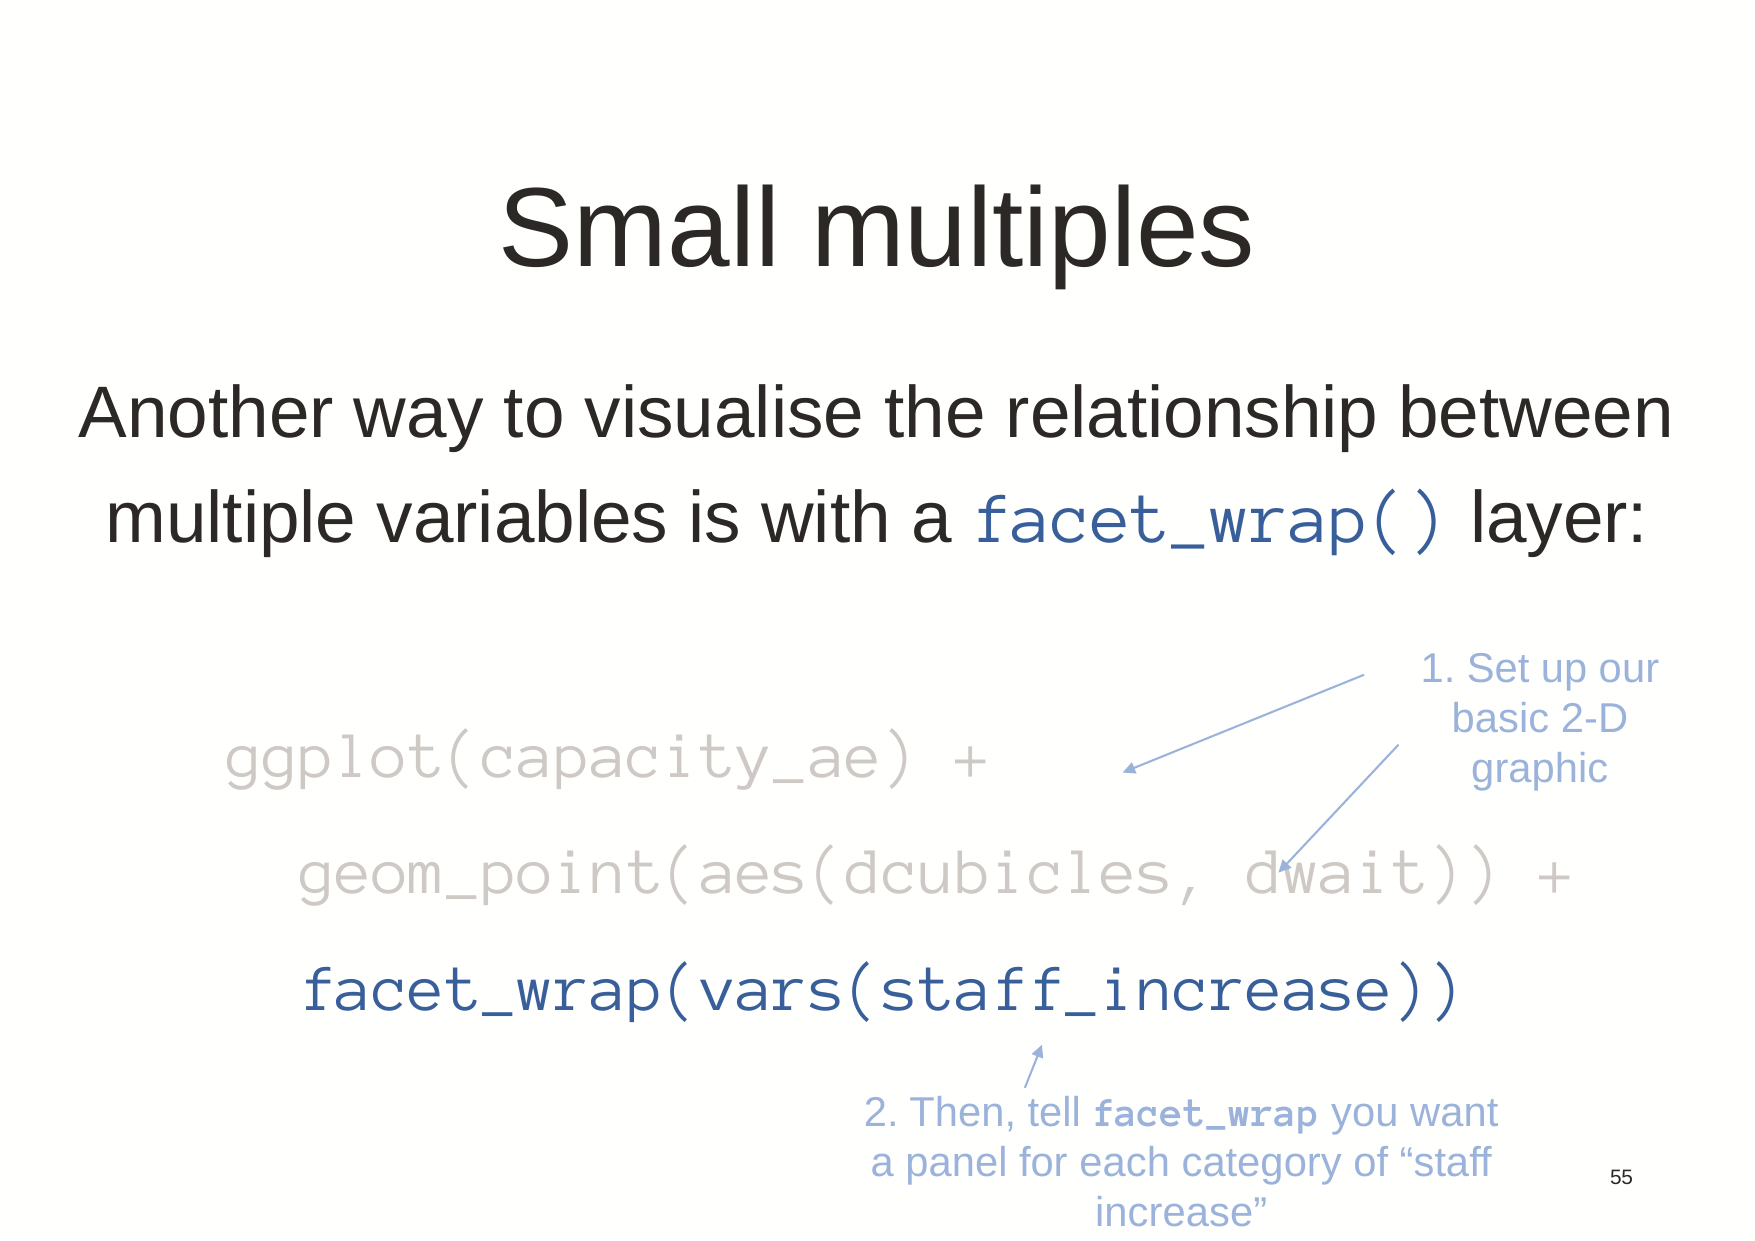

# Small multiples
Another way to visualise the relationship between multiple variables is with a facet_wrap() layer:

ggplot(capacity_ae) +
  geom_point(aes(dcubicles, dwait)) +
  facet_wrap(vars(staff_increase))

1. Set up our basic 2-D graphic
2. Then, tell facet_wrap you want a panel for each category of “staff increase”
55